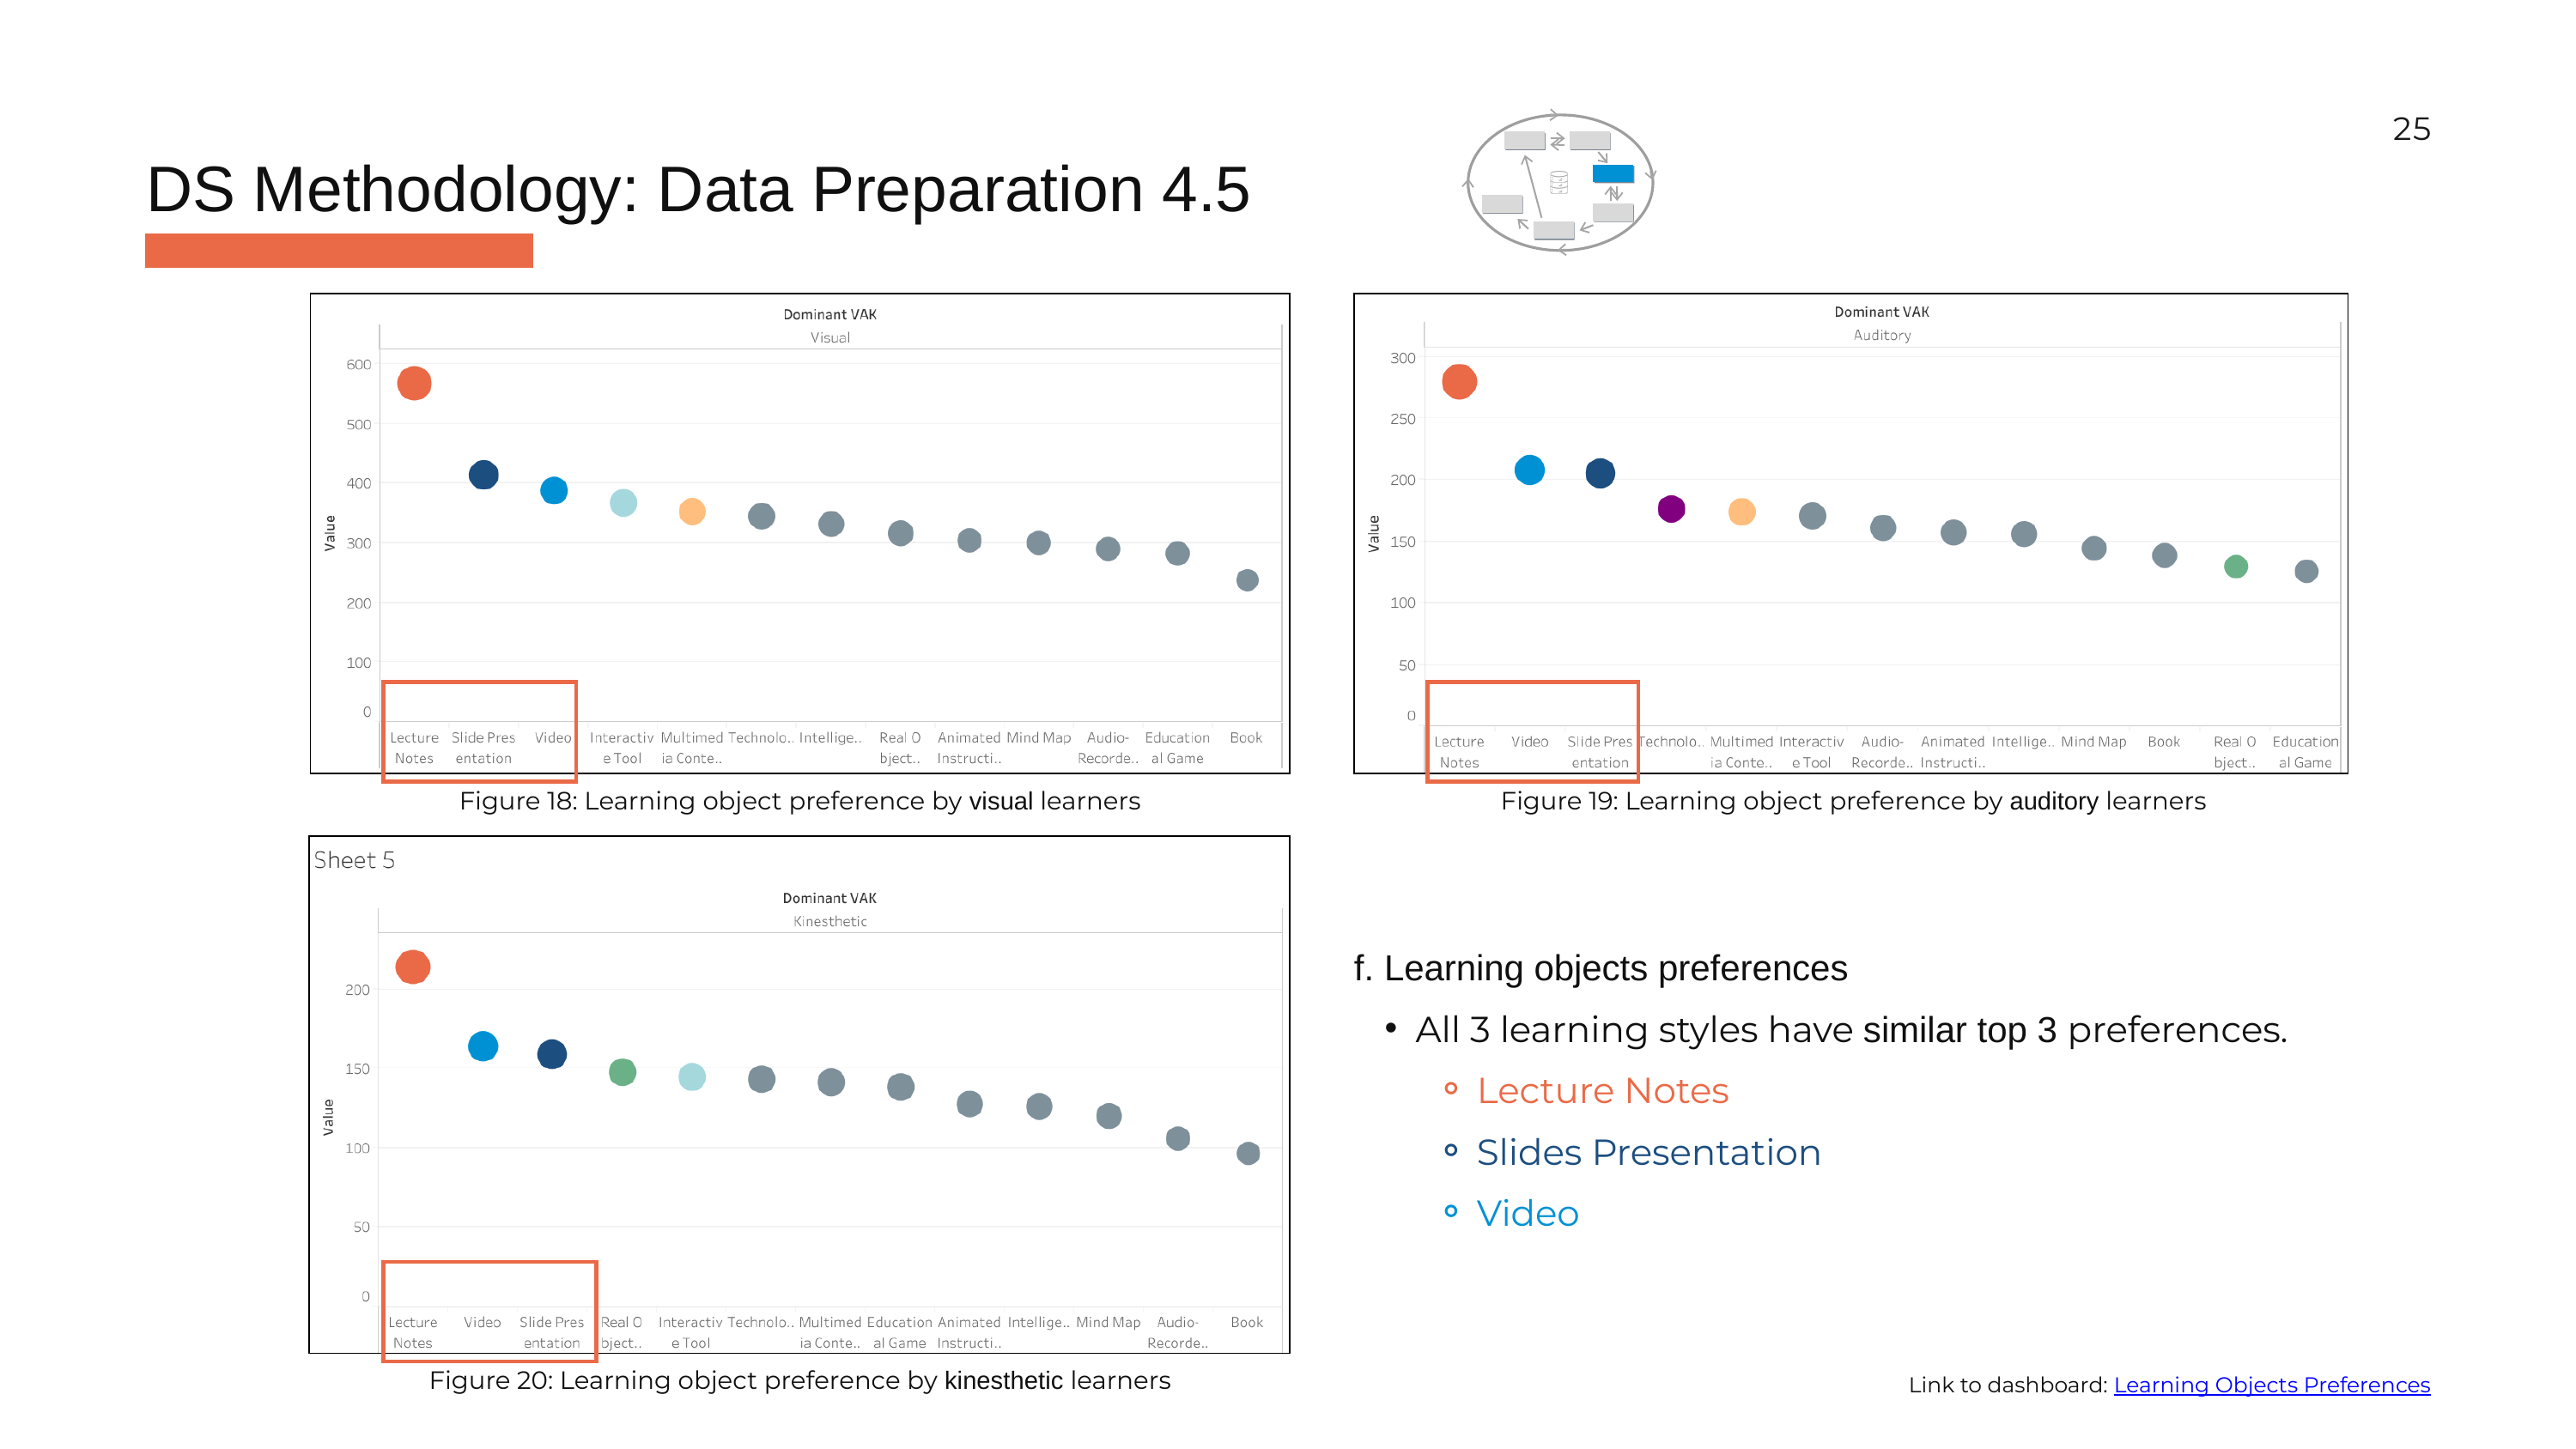

25

DS Methodology: Data Preparation 4.5

Figure 18: Learning object preference by visual learners
Figure 19: Learning object preference by auditory learners

f. Learning objects preferences
All 3 learning styles have similar top 3 preferences.
Lecture Notes
Slides Presentation
Video

Figure 20: Learning object preference by kinesthetic learners
Link to dashboard: Learning Objects Preferences